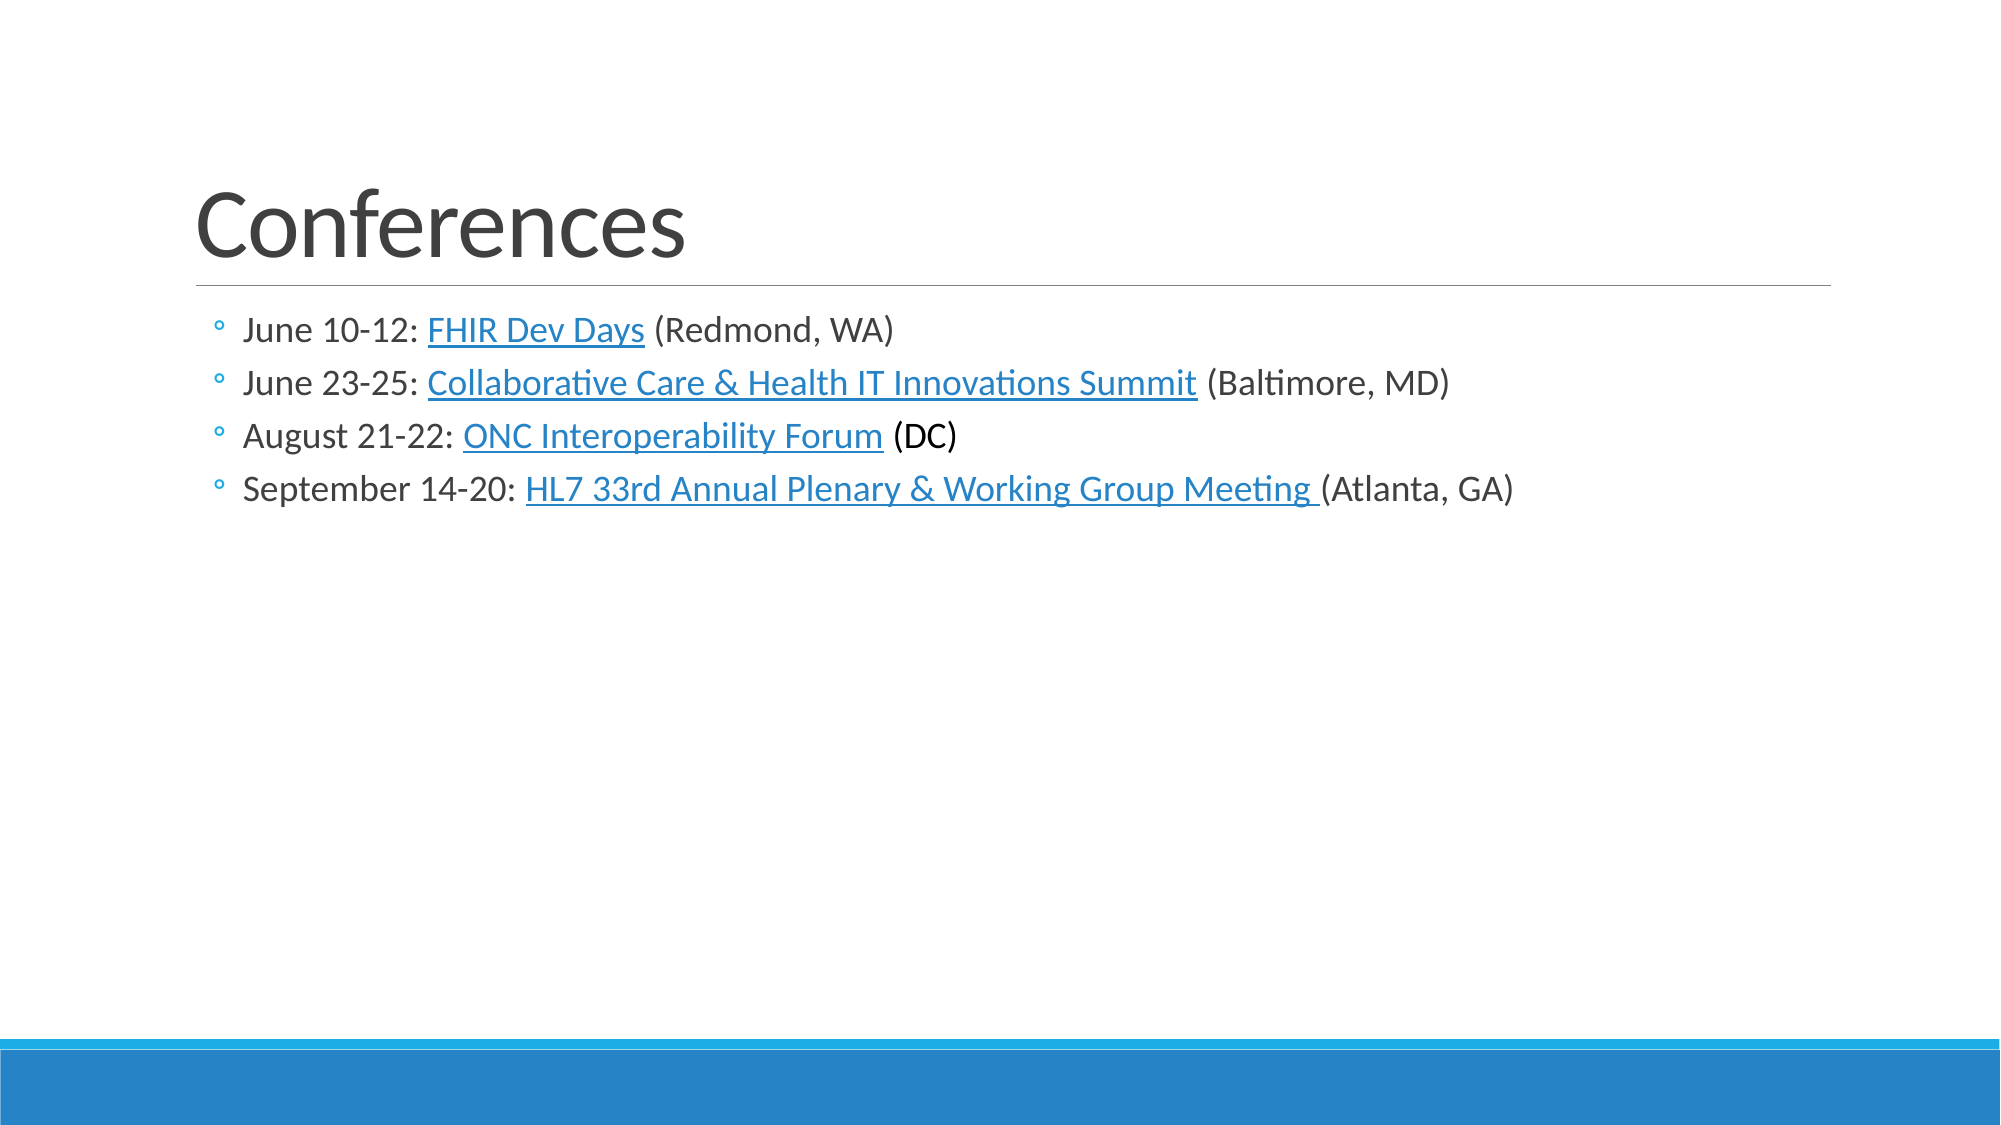

# Conferences
June 10-12: FHIR Dev Days (Redmond, WA)
June 23-25: Collaborative Care & Health IT Innovations Summit (Baltimore, MD)
August 21-22: ONC Interoperability Forum (DC)
September 14-20: HL7 33rd Annual Plenary & Working Group Meeting (Atlanta, GA)